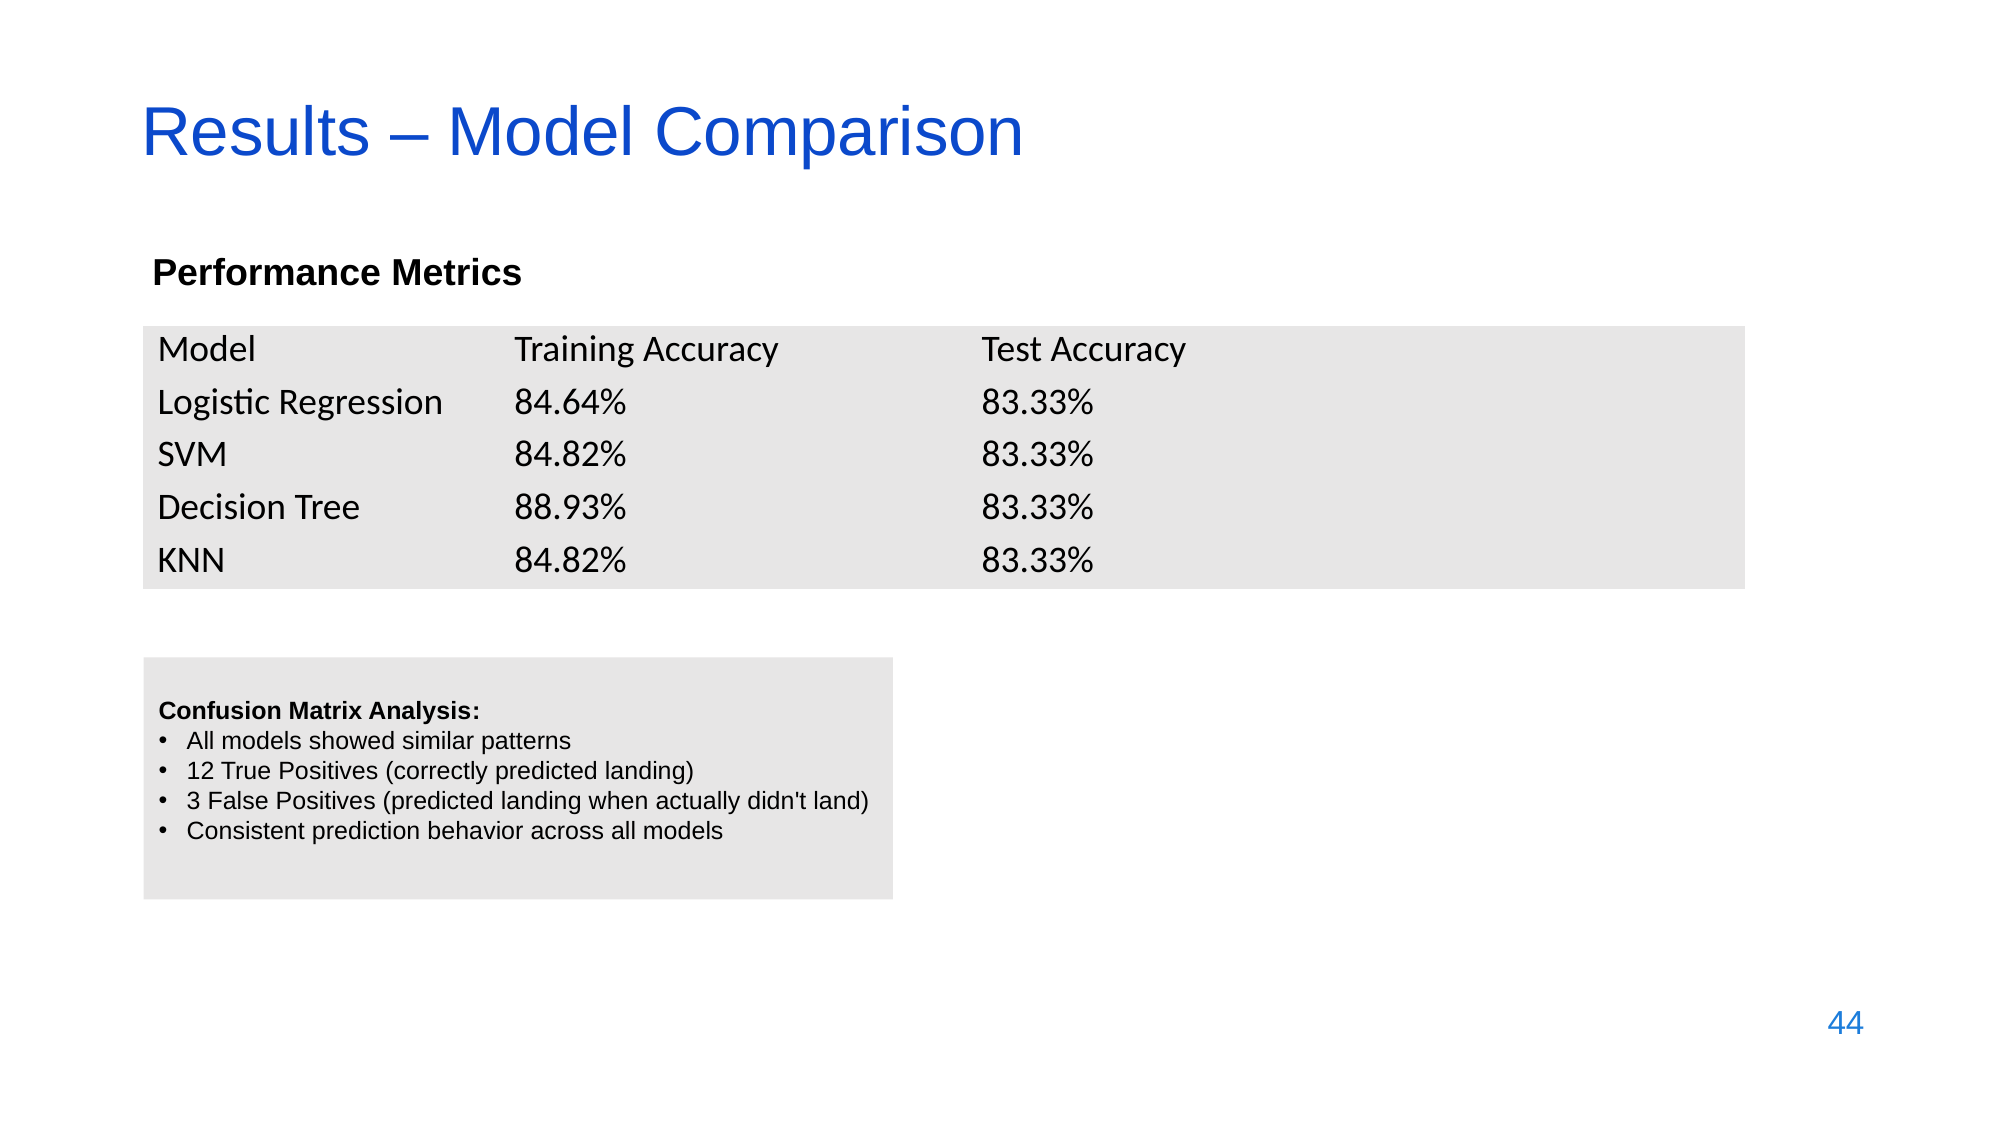

Results – Model Comparison
Performance Metrics

| Model | Training Accuracy | Test Accuracy |
| --- | --- | --- |
| Logistic Regression | 84.64% | 83.33% |
| SVM | 84.82% | 83.33% |
| Decision Tree | 88.93% | 83.33% |
| KNN | 84.82% | 83.33% |

Confusion Matrix Analysis:
All models showed similar patterns
12 True Positives (correctly predicted landing)
3 False Positives (predicted landing when actually didn't land)
Consistent prediction behavior across all models

44